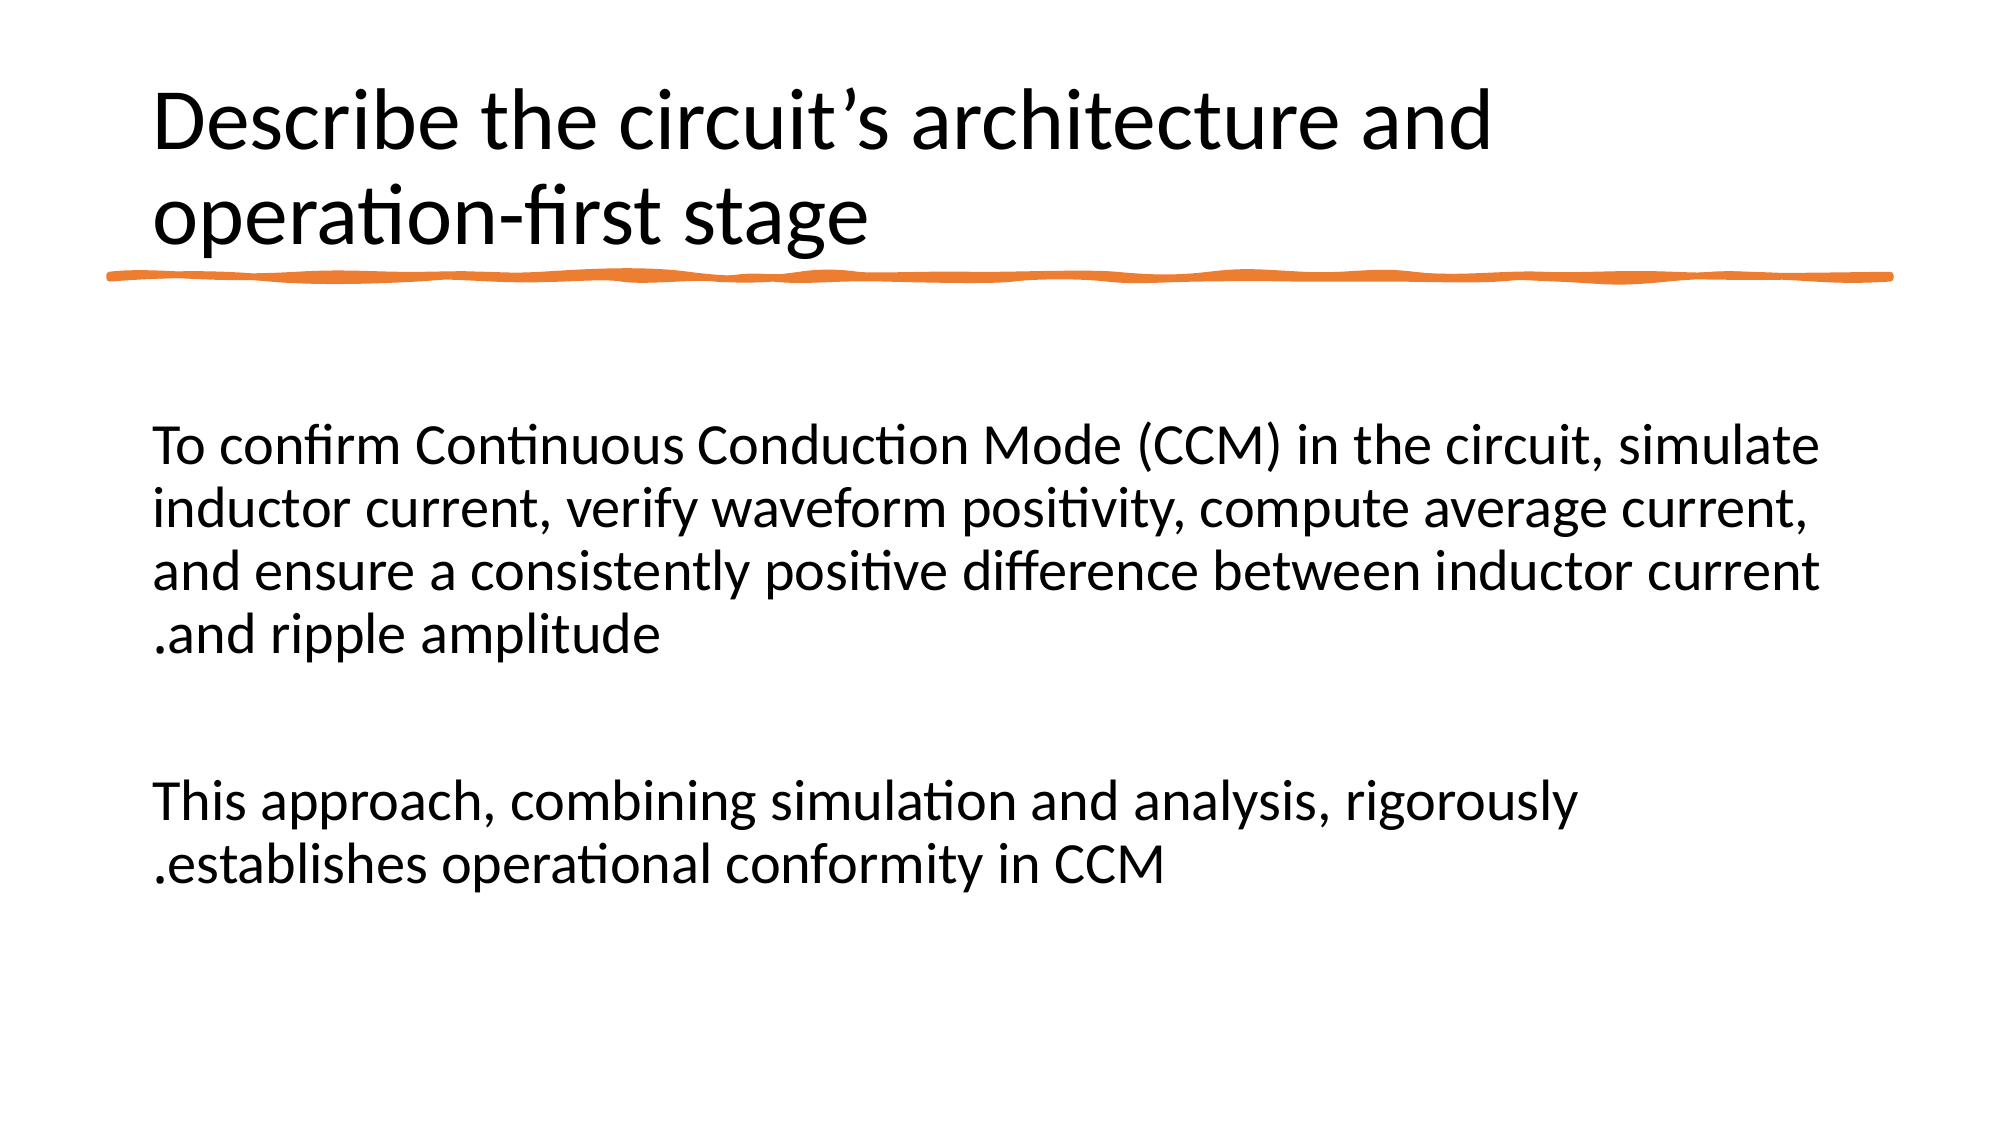

# Describe the circuit’s architecture and operation-first stage

To confirm Continuous Conduction Mode (CCM) in the circuit, simulate inductor current, verify waveform positivity, compute average current, and ensure a consistently positive difference between inductor current and ripple amplitude.

This approach, combining simulation and analysis, rigorously establishes operational conformity in CCM.